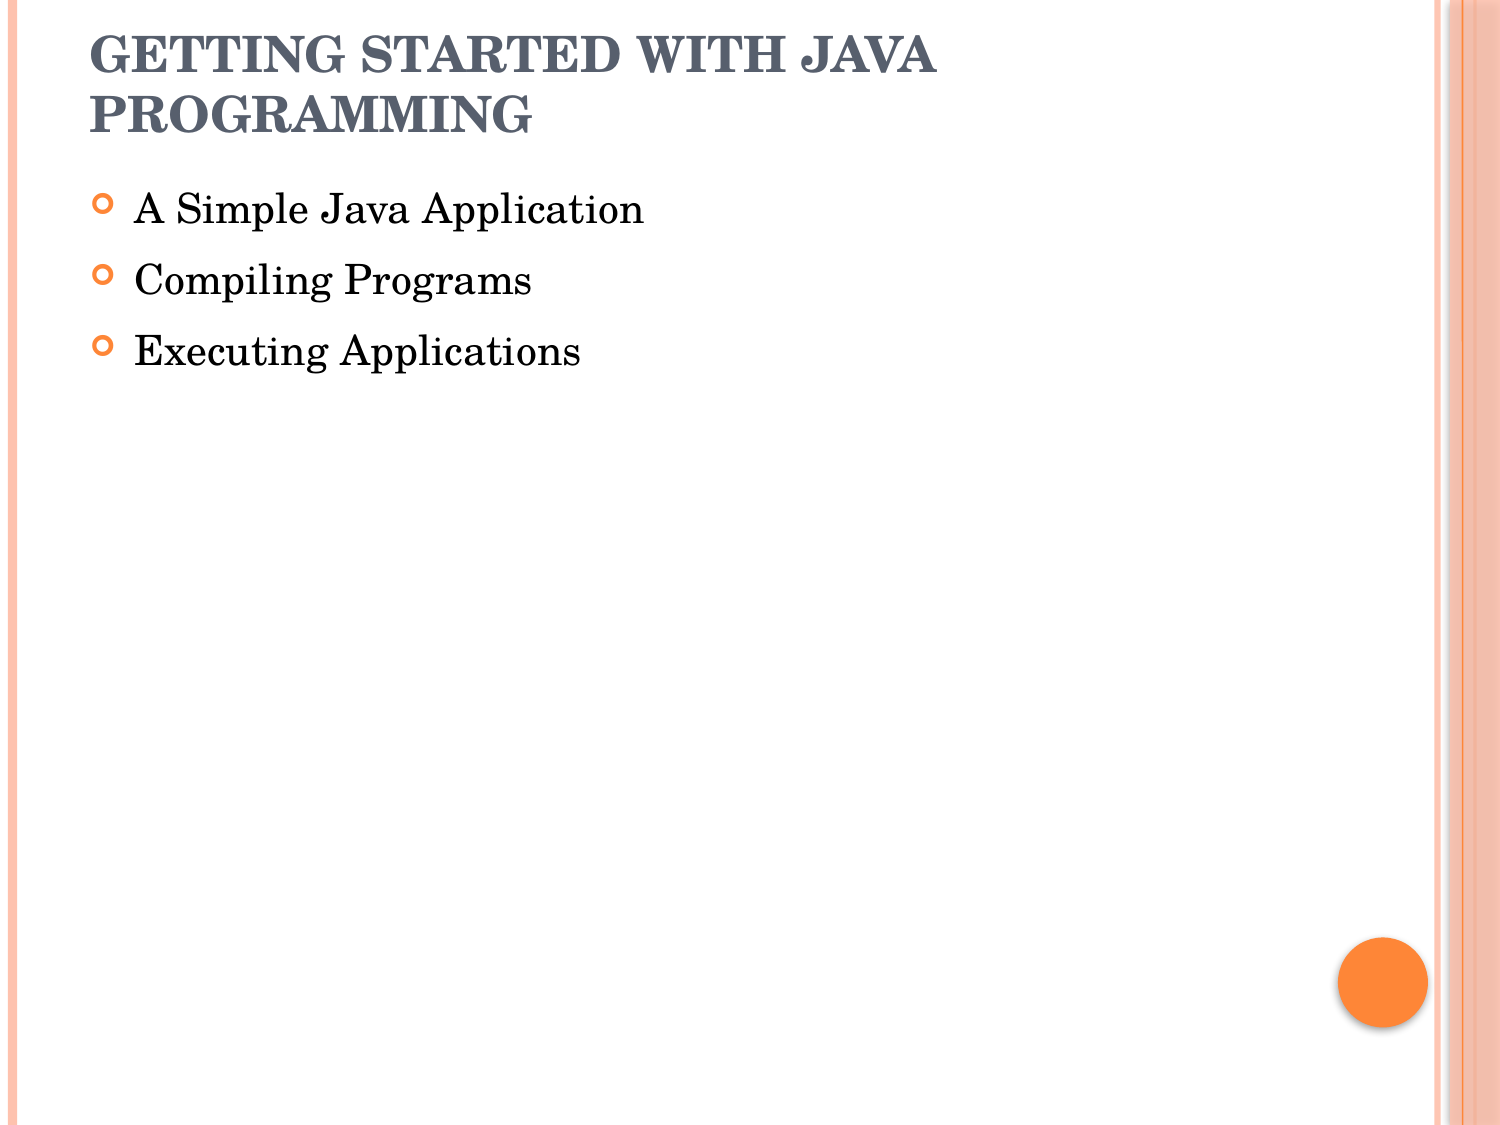

# Getting Started with Java Programming
A Simple Java Application
Compiling Programs
Executing Applications